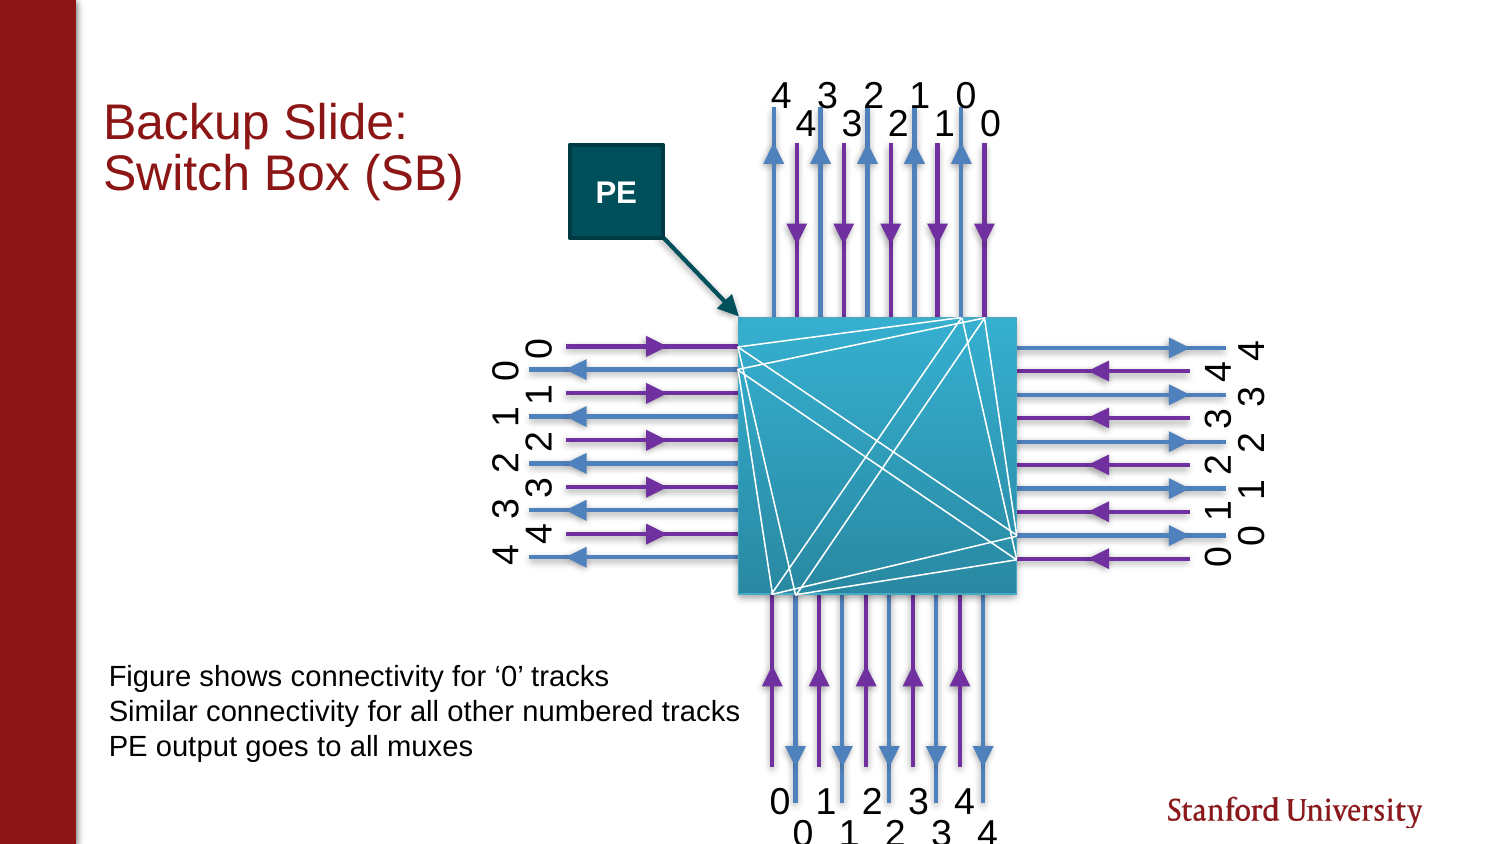

# Backup Slide: Switch Box (SB)
4
3
2
1
0
4
3
2
1
0
PE

4
3
2
0
1
4
3
2
1
0
4
3
2
0
1
4
3
2
1
0
Figure shows connectivity for ‘0’ tracks
Similar connectivity for all other numbered tracks
PE output goes to all muxes
4
3
2
1
0
4
3
2
1
0